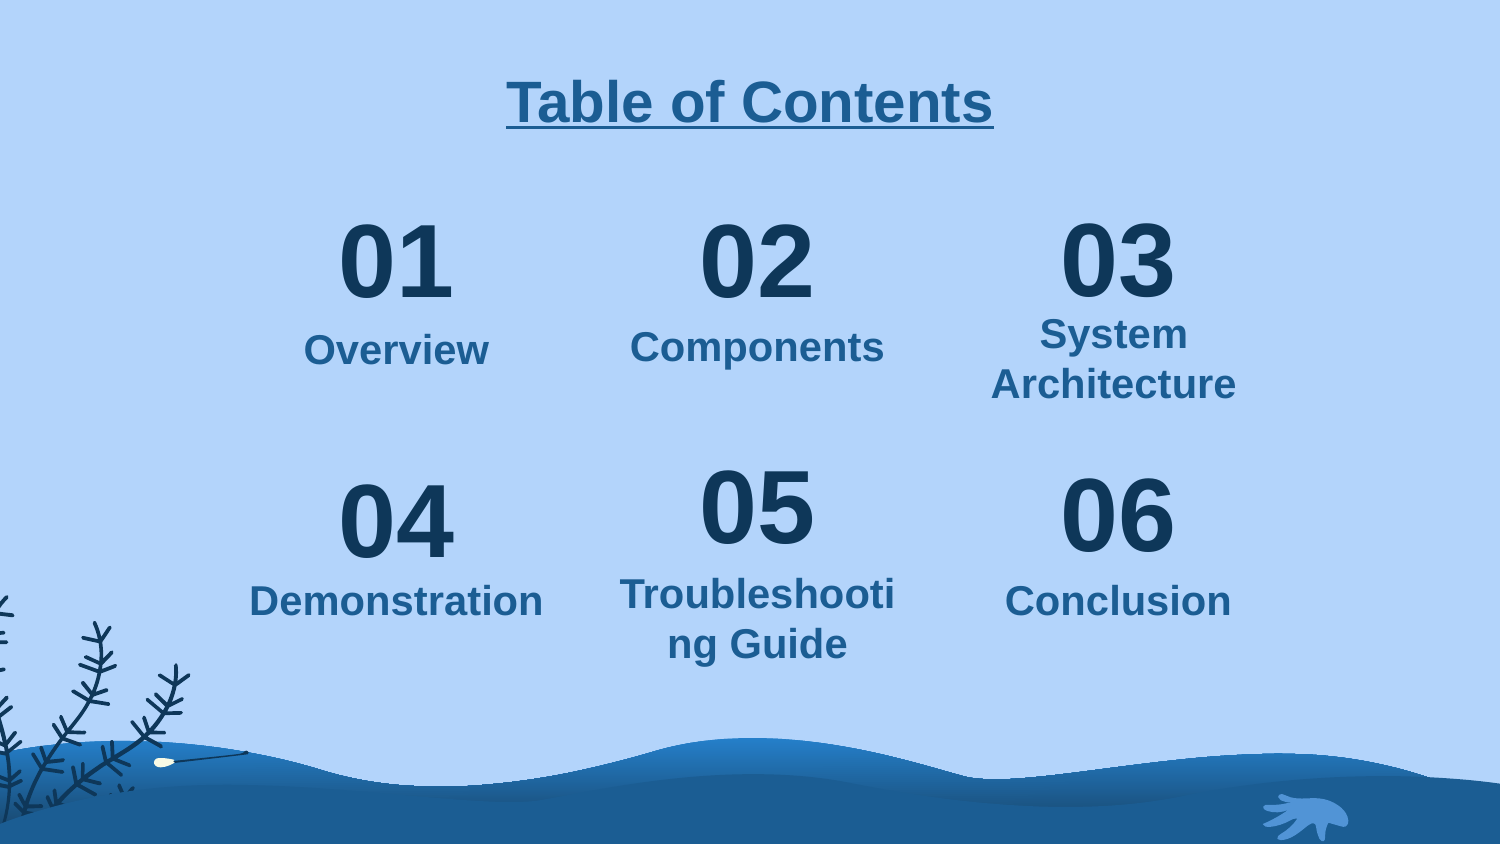

# Table of Contents
03
01
02
Components
Overview
System Architecture

05
06
04
Demonstration
Conclusion
Troubleshooting Guide